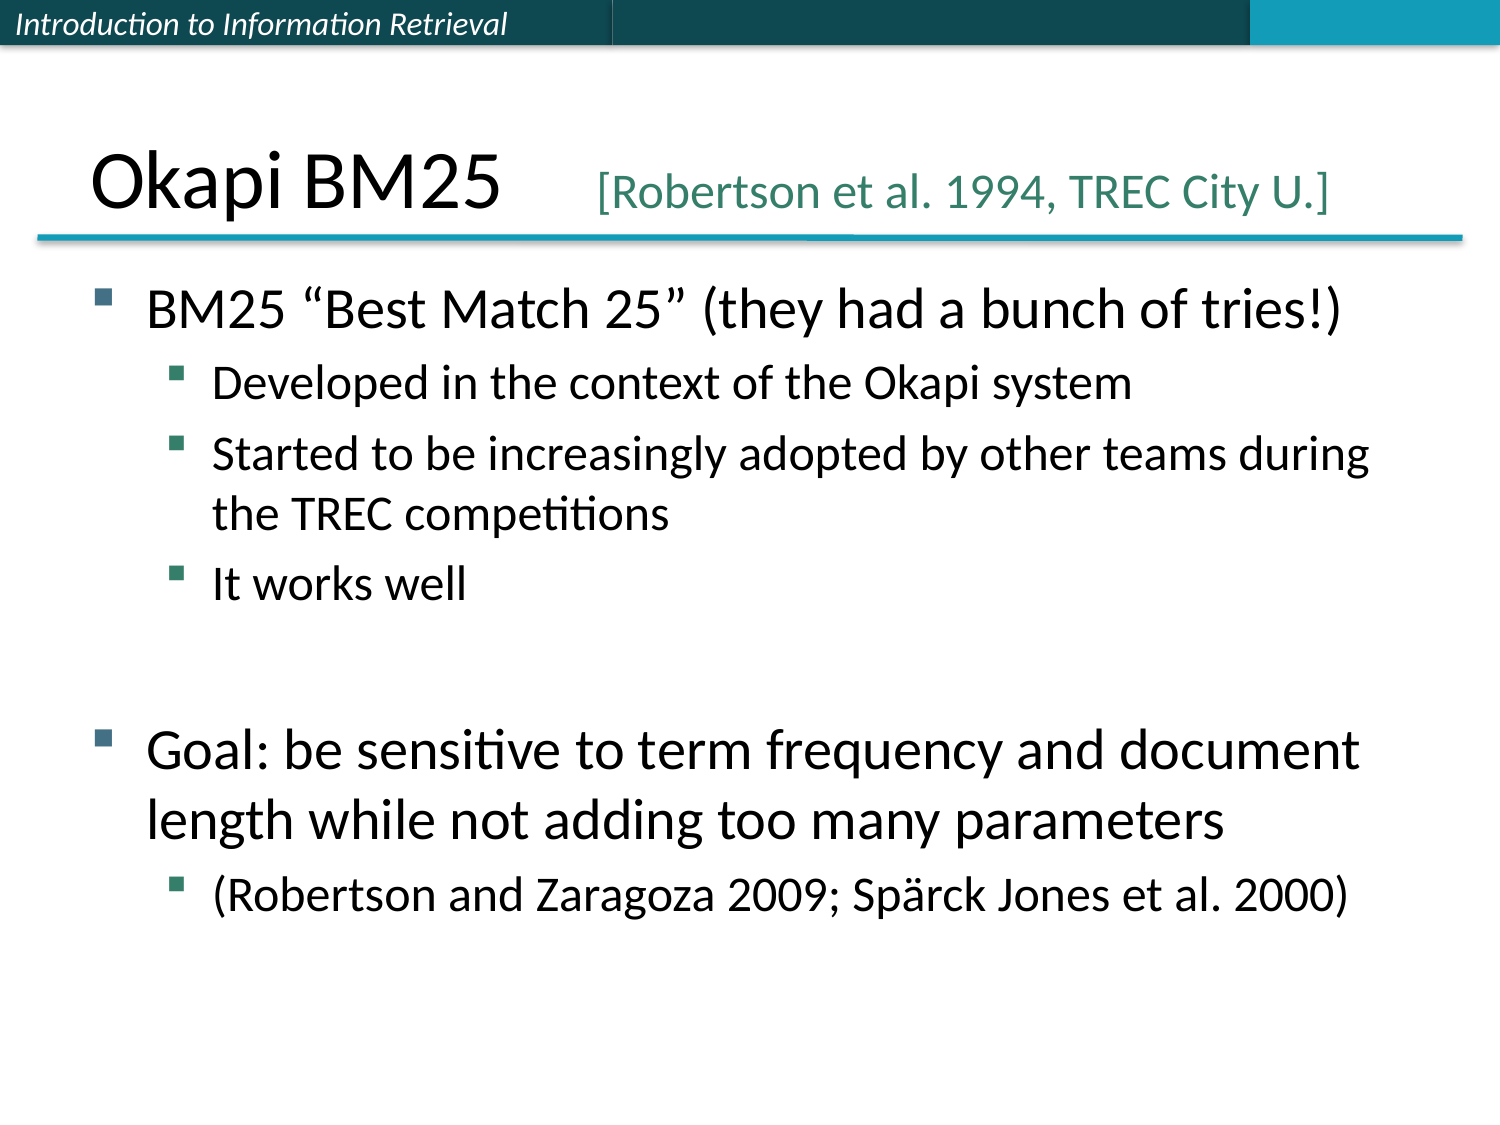

# Okapi BM25 	   [Robertson et al. 1994, TREC City U.]
BM25 “Best Match 25” (they had a bunch of tries!)
Developed in the context of the Okapi system
Started to be increasingly adopted by other teams during the TREC competitions
It works well

Goal: be sensitive to term frequency and document length while not adding too many parameters
(Robertson and Zaragoza 2009; Spärck Jones et al. 2000)